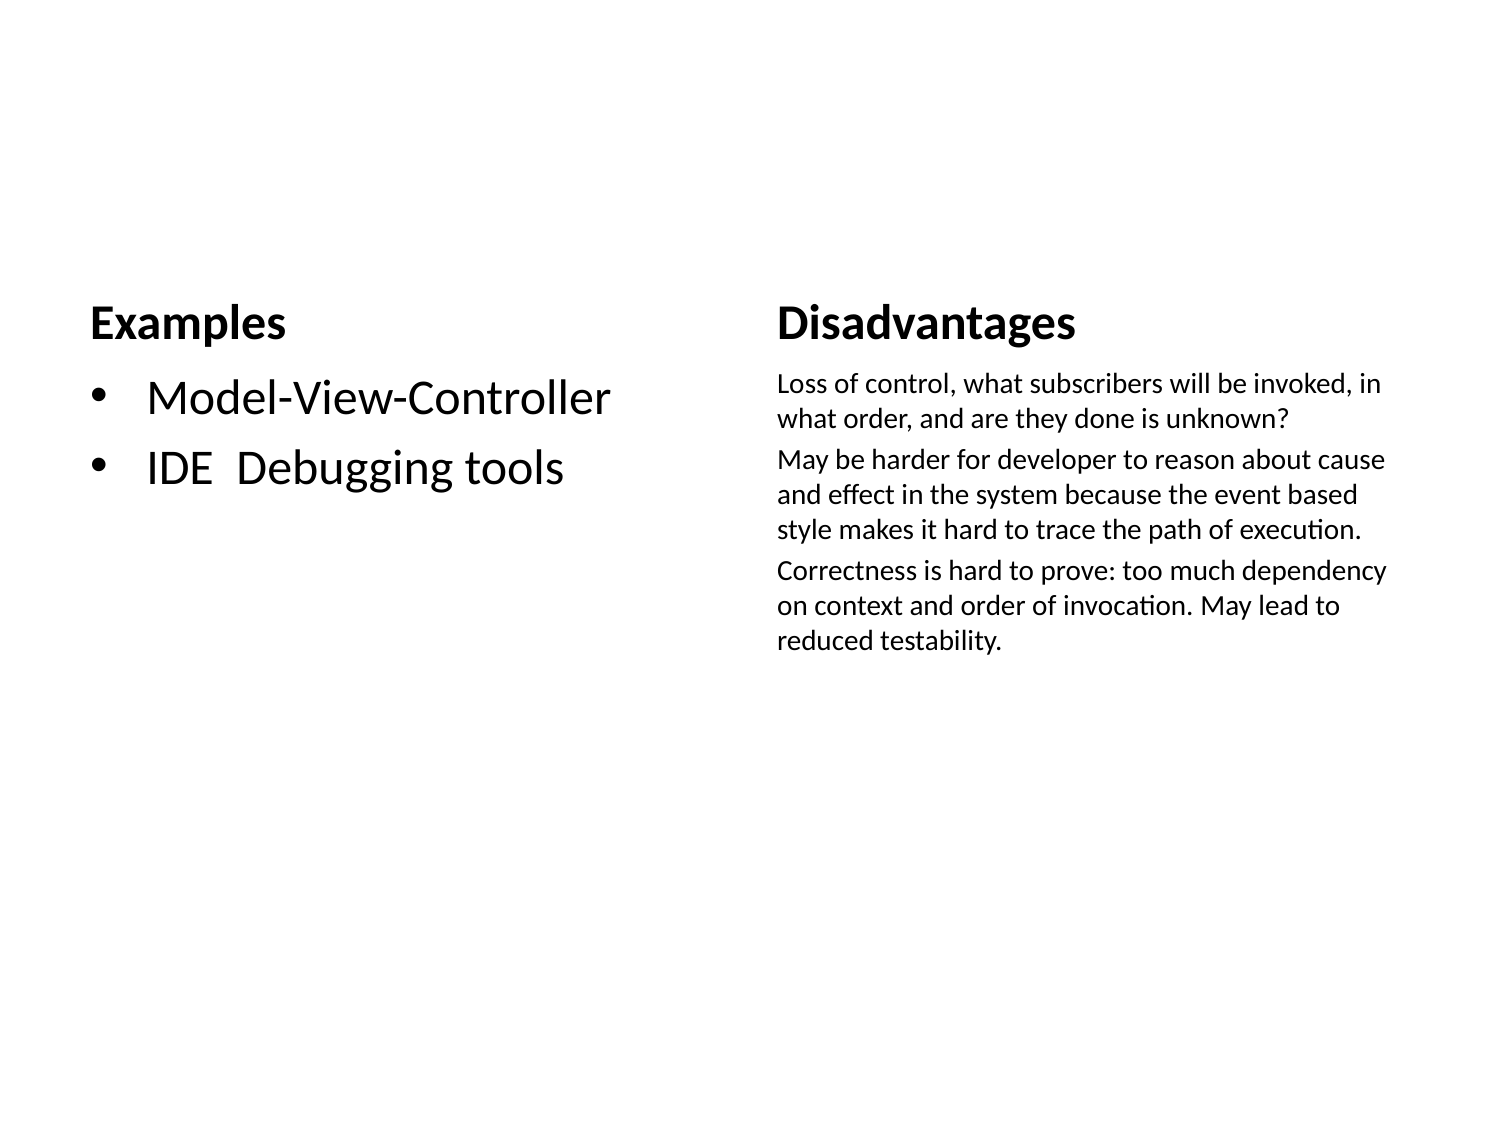

#
Examples
Disadvantages
Model-View-Controller
IDE  Debugging tools
Loss of control, what subscribers will be invoked, in what order, and are they done is unknown?
May be harder for developer to reason about cause and effect in the system because the event based style makes it hard to trace the path of execution.
Correctness is hard to prove: too much dependency on context and order of invocation. May lead to reduced testability.